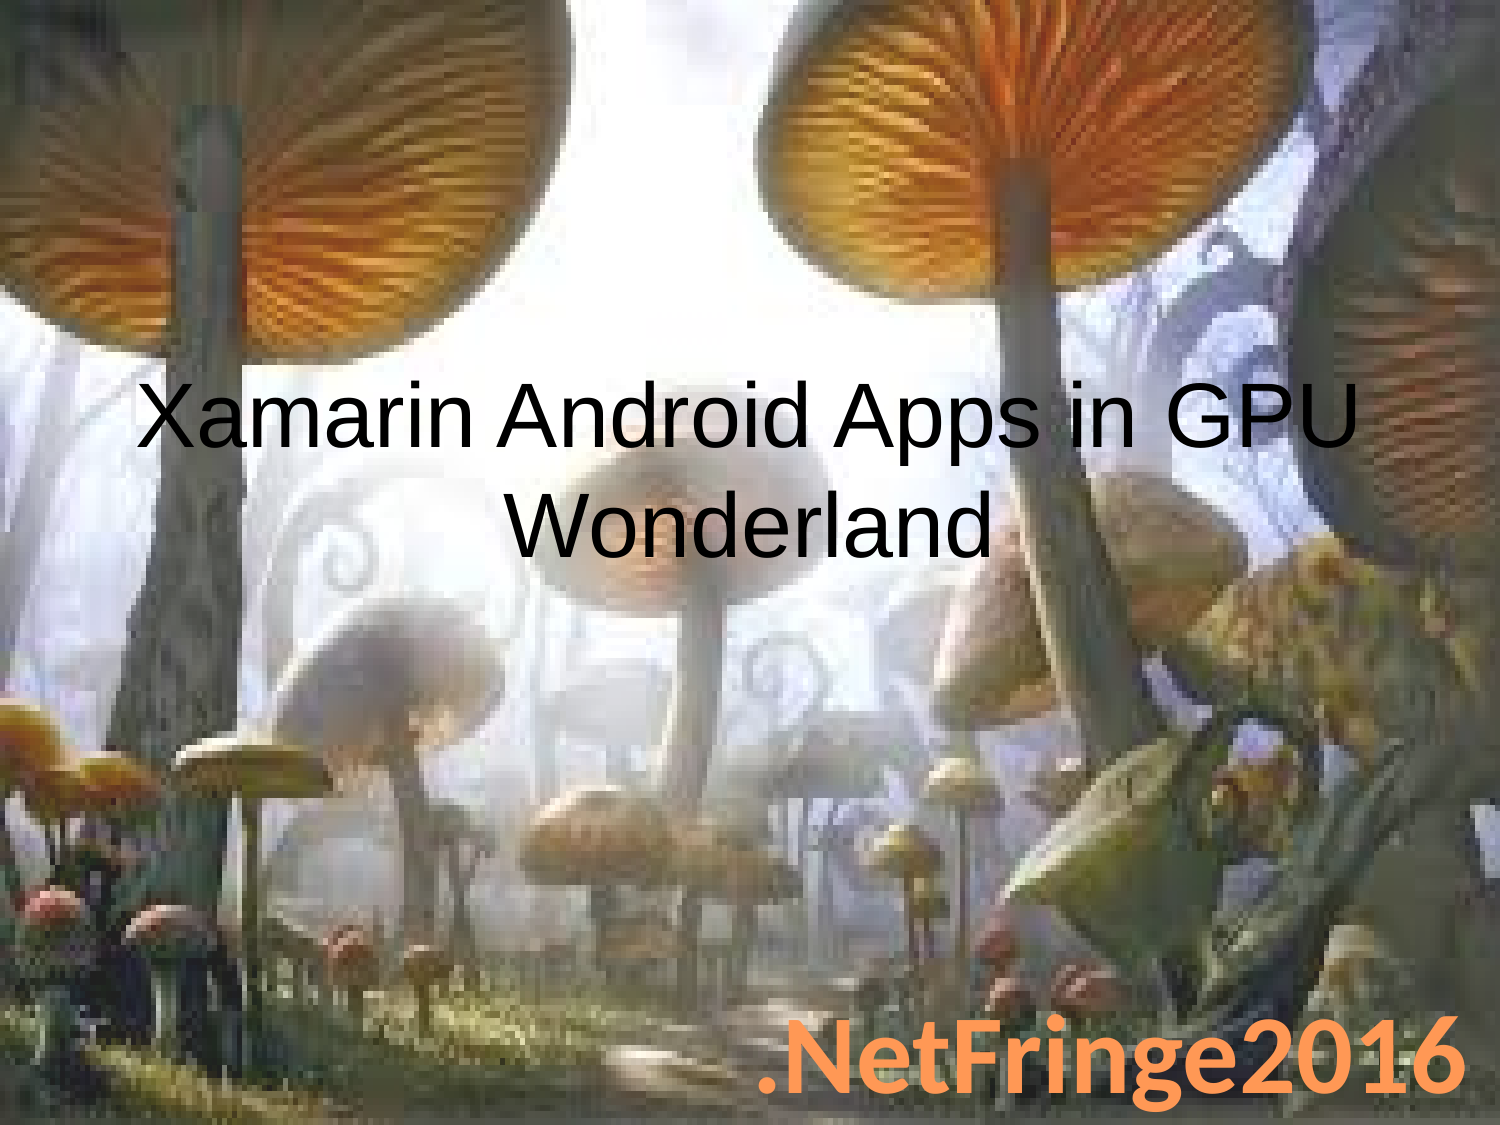

# Xamarin Android Apps in GPU Wonderland
.NetFringe2016